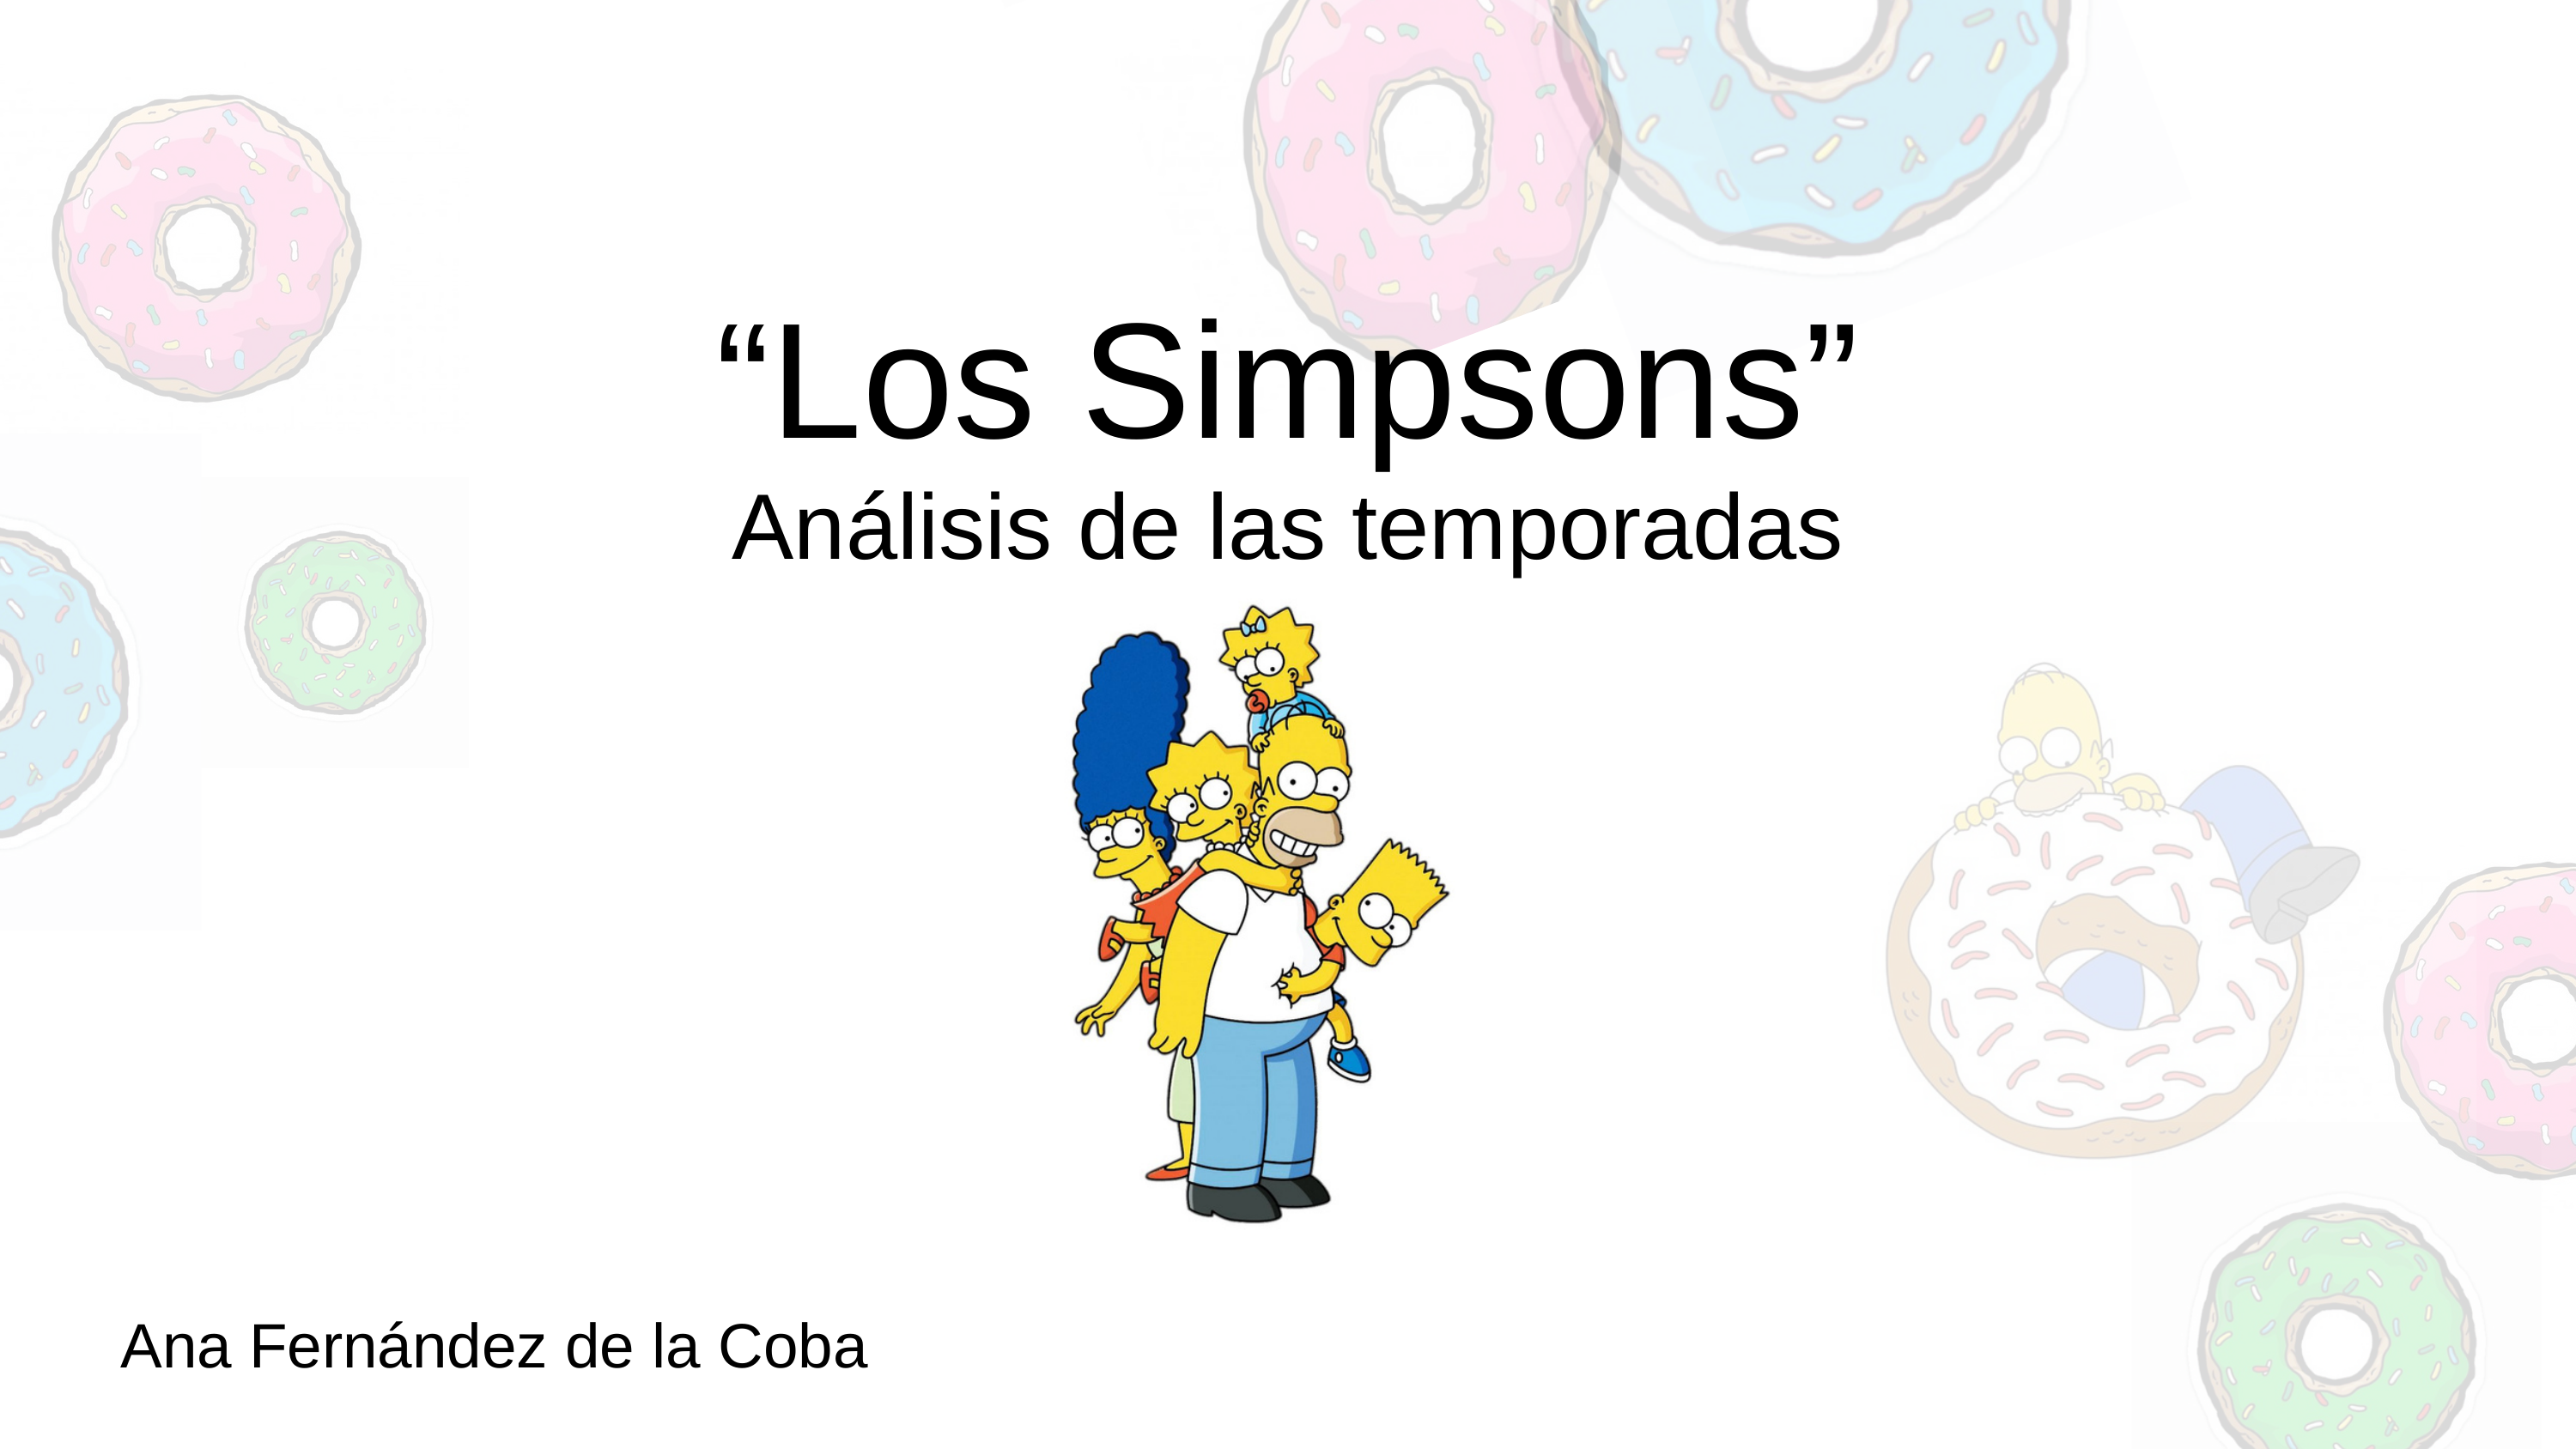

“Los Simpsons”

Análisis de las temporadas

Ana Fernández de la Coba